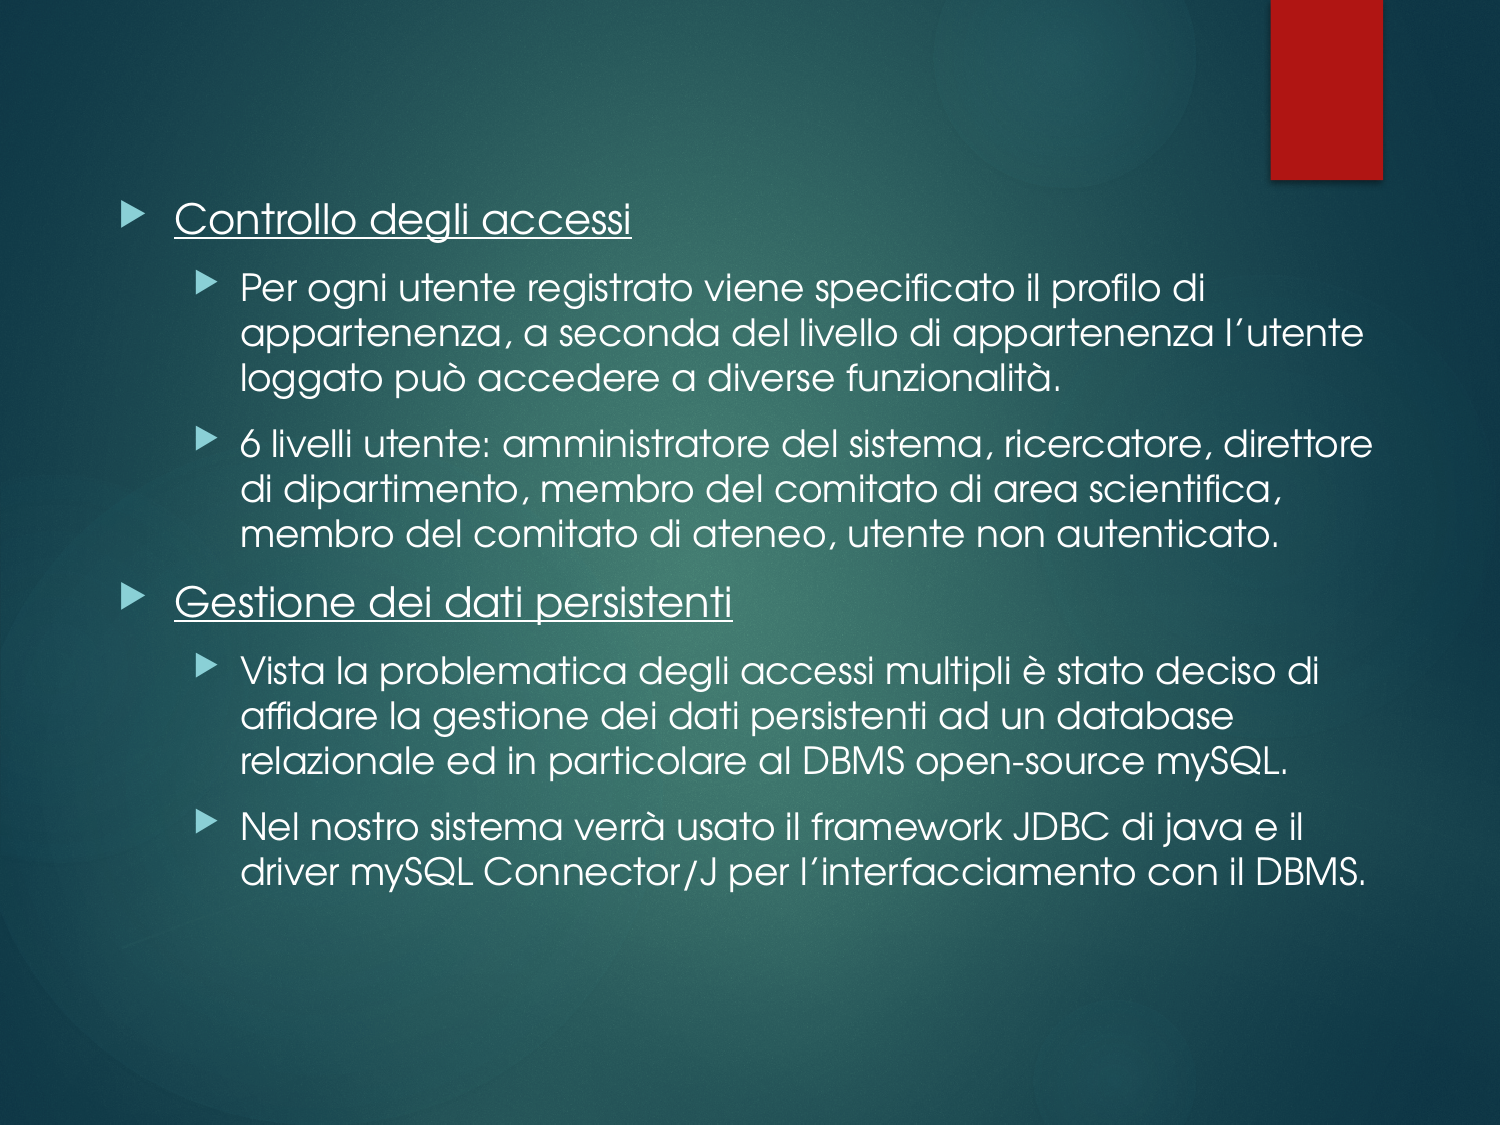

#
Controllo degli accessi
Per ogni utente registrato viene specificato il profilo di appartenenza, a seconda del livello di appartenenza l’utente loggato può accedere a diverse funzionalità.
6 livelli utente: amministratore del sistema, ricercatore, direttore di dipartimento, membro del comitato di area scientifica, membro del comitato di ateneo, utente non autenticato.
Gestione dei dati persistenti
Vista la problematica degli accessi multipli è stato deciso di affidare la gestione dei dati persistenti ad un database relazionale ed in particolare al DBMS open-source mySQL.
Nel nostro sistema verrà usato il framework JDBC di java e il driver mySQL Connector/J per l’interfacciamento con il DBMS.